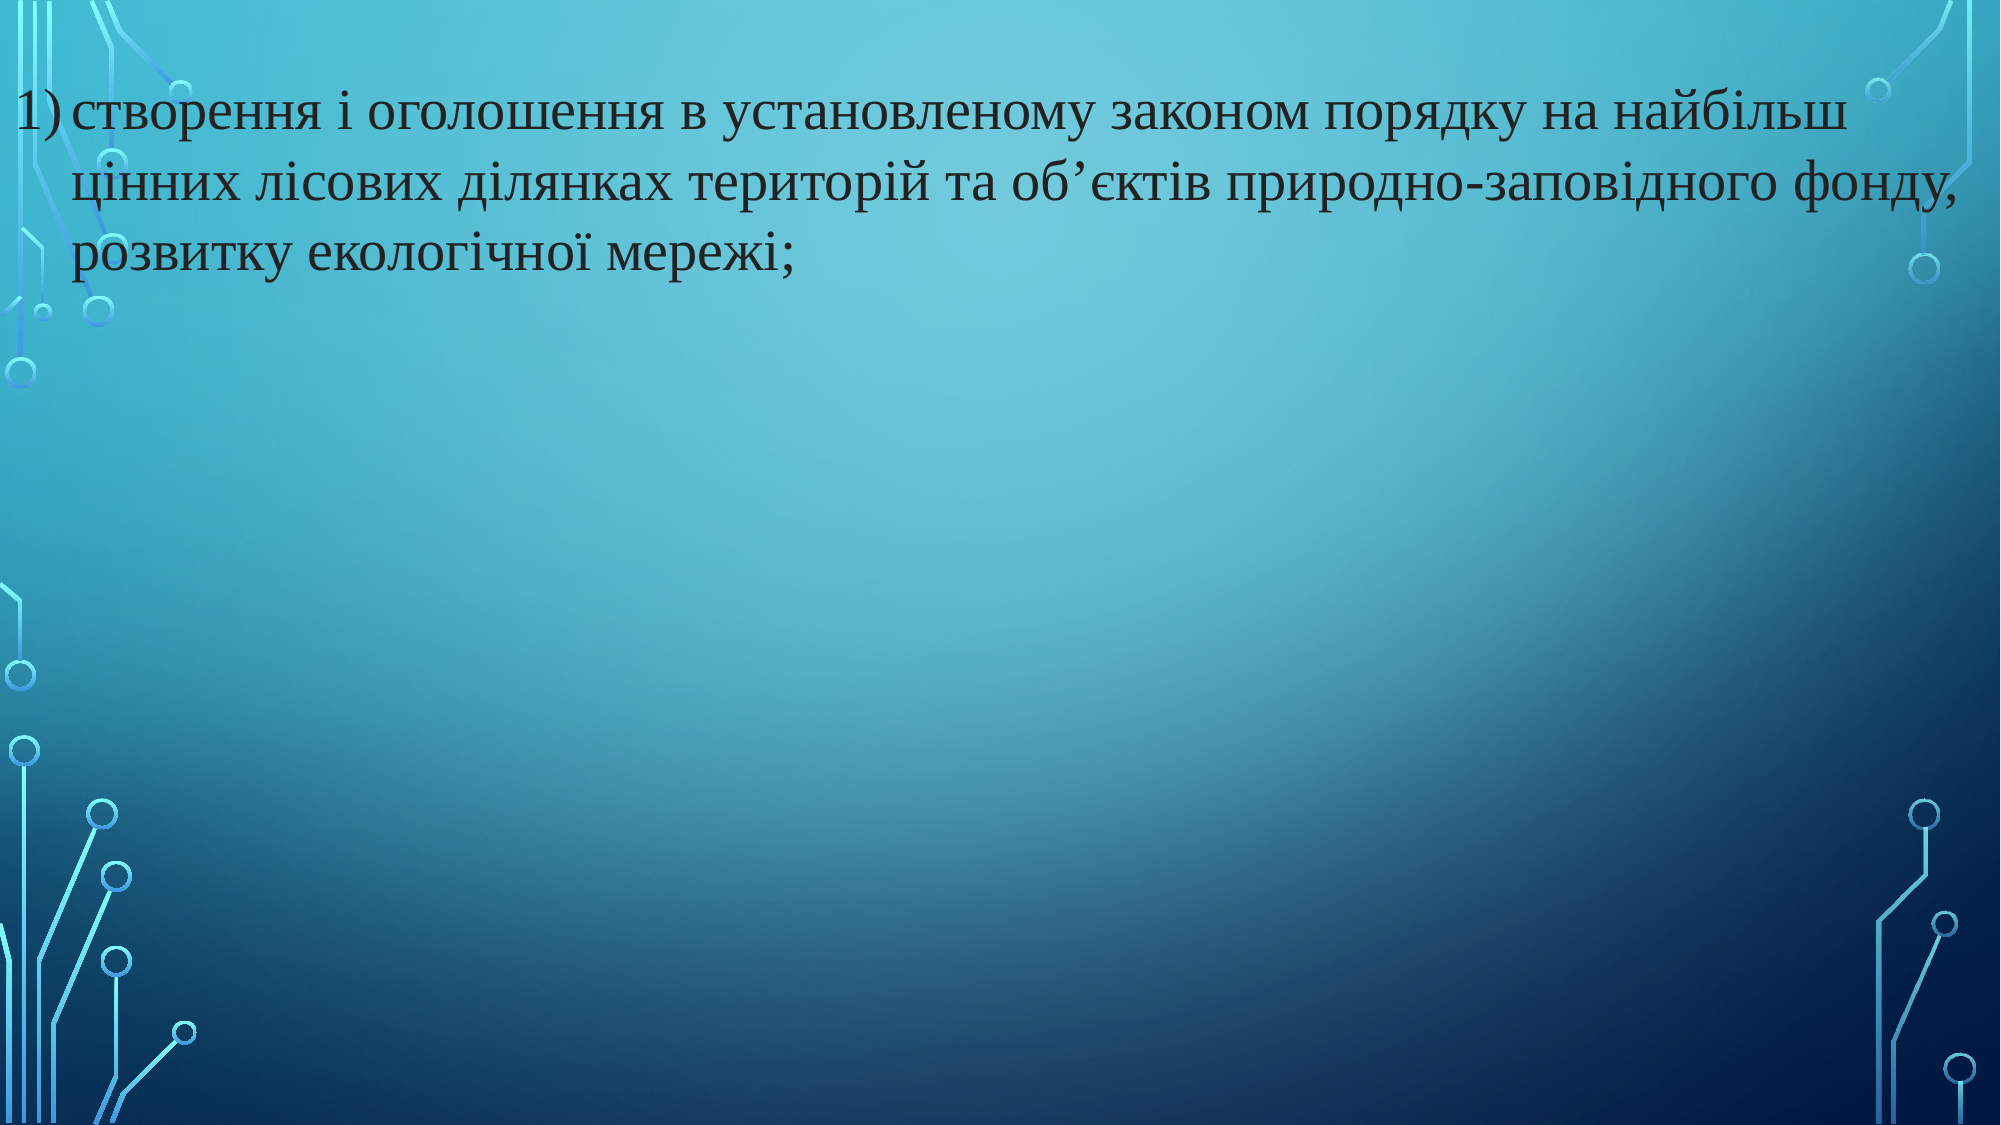

створення і оголошення в установленому законом порядку на найбільш цінних лісових ділянках територій та об’єктів природно-заповідного фонду, розвитку екологічної мережі;